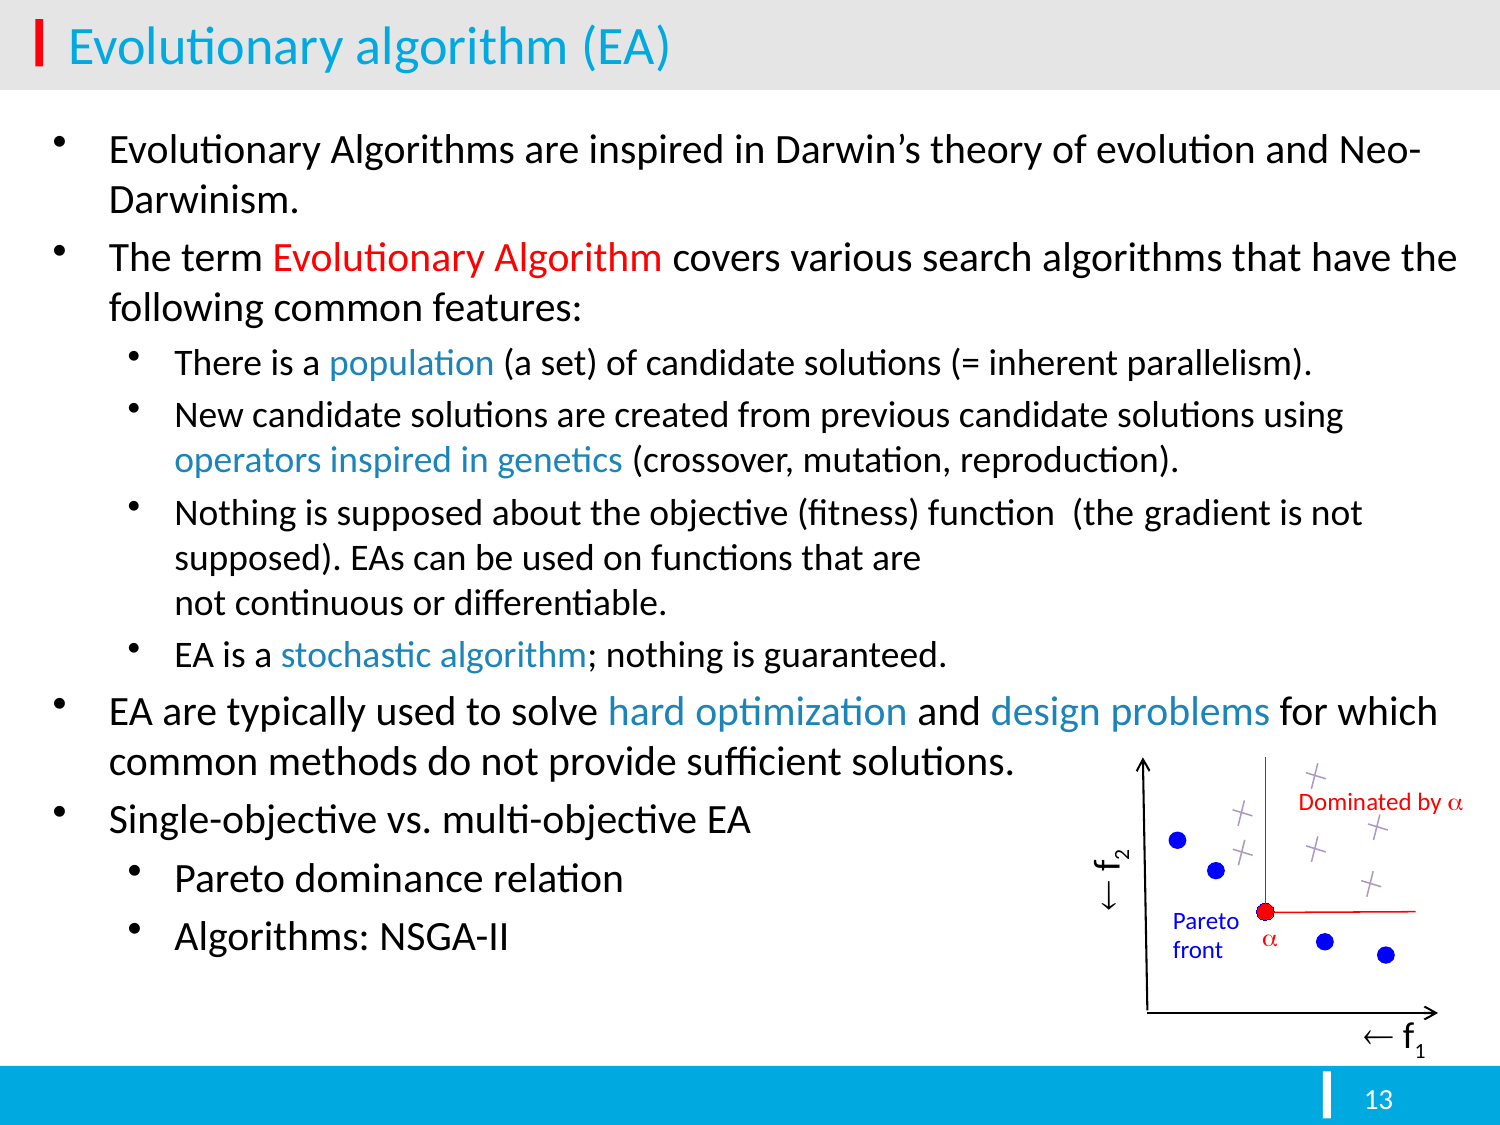

# Evolutionary algorithm (EA)
Evolutionary Algorithms are inspired in Darwin’s theory of evolution and Neo-Darwinism.
The term Evolutionary Algorithm covers various search algorithms that have the following common features:
There is a population (a set) of candidate solutions (= inherent parallelism).
New candidate solutions are created from previous candidate solutions using operators inspired in genetics (crossover, mutation, reproduction).
Nothing is supposed about the objective (fitness) function  (the gradient is not supposed). EAs can be used on functions that are       not continuous or differentiable.
EA is a stochastic algorithm; nothing is guaranteed.
EA are typically used to solve hard optimization and design problems for which common methods do not provide sufficient solutions.
Single-objective vs. multi-objective EA
Pareto dominance relation
Algorithms: NSGA-II

Dominated by α

← f2

Pareto front

α

← f1
13